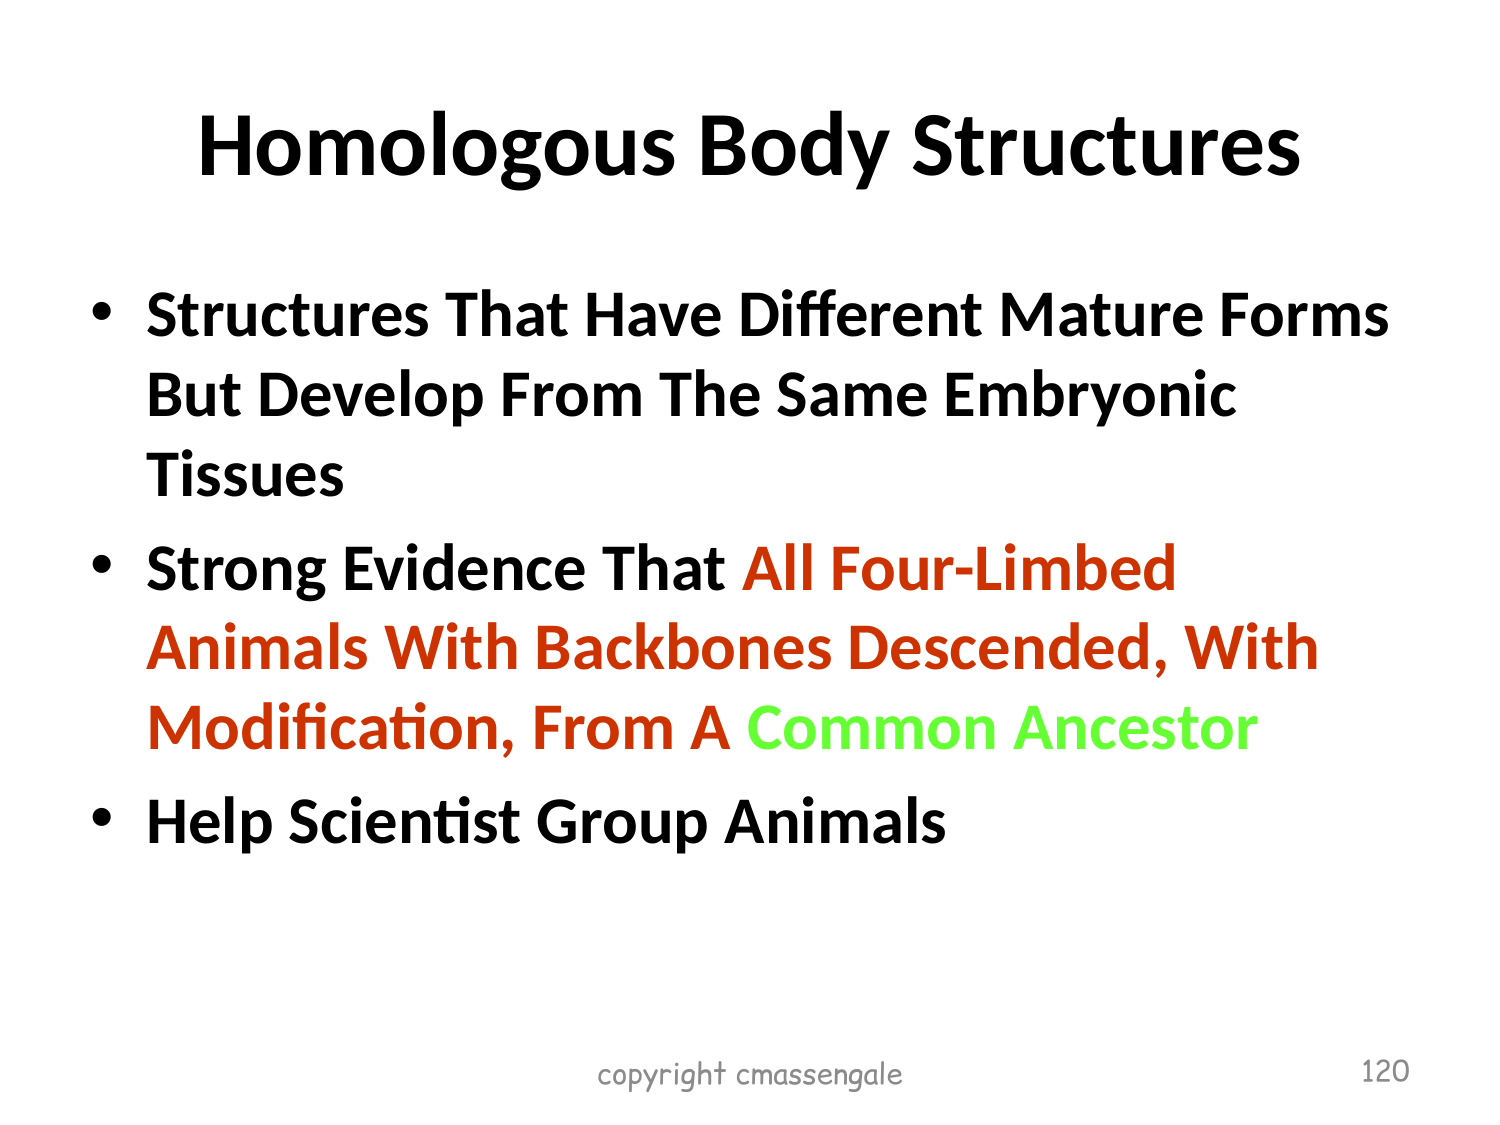

# Homologous Body Structures
Structures That Have Different Mature Forms But Develop From The Same Embryonic Tissues
Strong Evidence That All Four-Limbed Animals With Backbones Descended, With Modification, From A Common Ancestor
Help Scientist Group Animals
copyright cmassengale
120